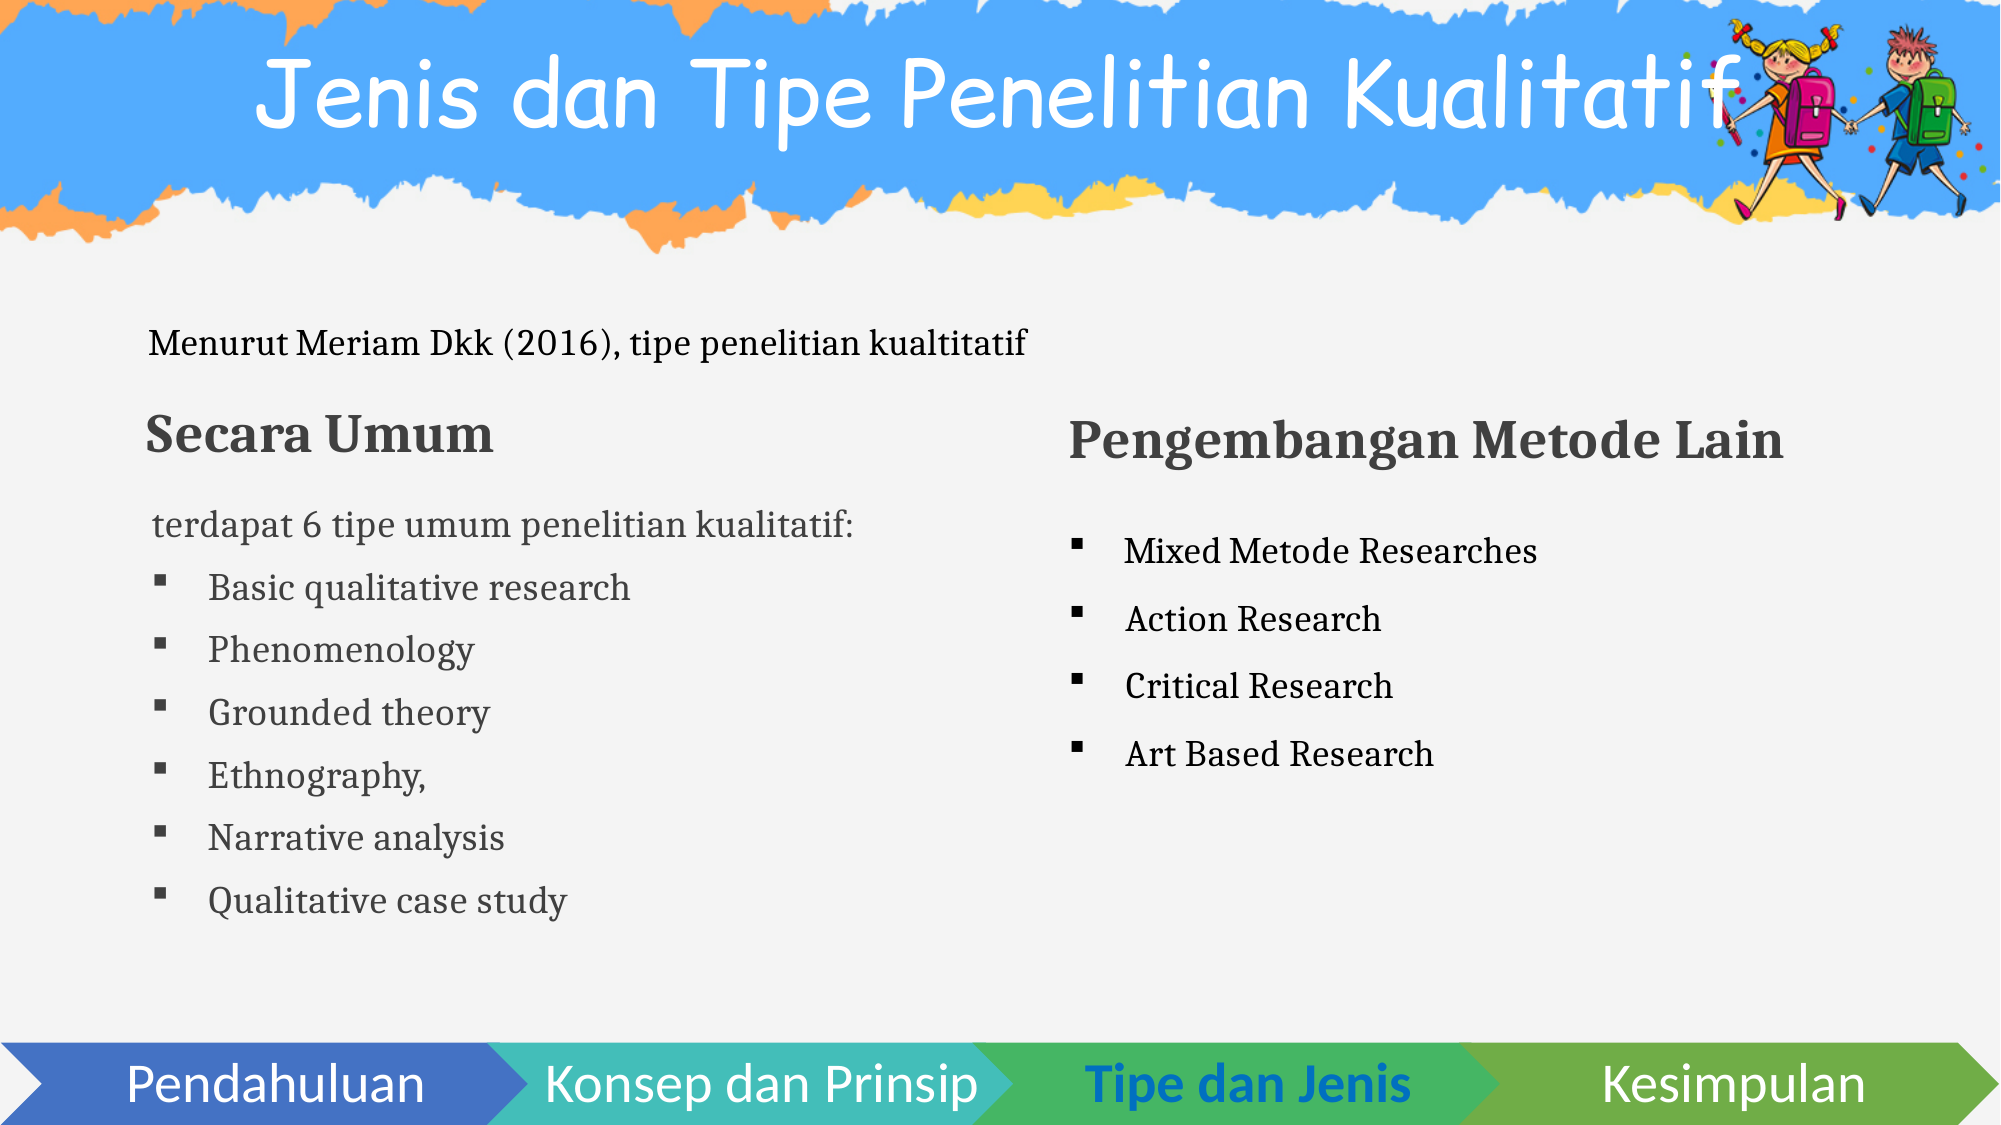

# Jenis dan Tipe Penelitian Kualitatif
Menurut Meriam Dkk (2016), tipe penelitian kualtitatif
Secara Umum
Pengembangan Metode Lain
Mixed Metode Researches
Action Research
Critical Research
Art Based Research
terdapat 6 tipe umum penelitian kualitatif:
Basic qualitative research
Phenomenology
Grounded theory
Ethnography,
Narrative analysis
Qualitative case study

Pendahuluan
Konsep dan Prinsip
Tipe dan Jenis
Kesimpulan